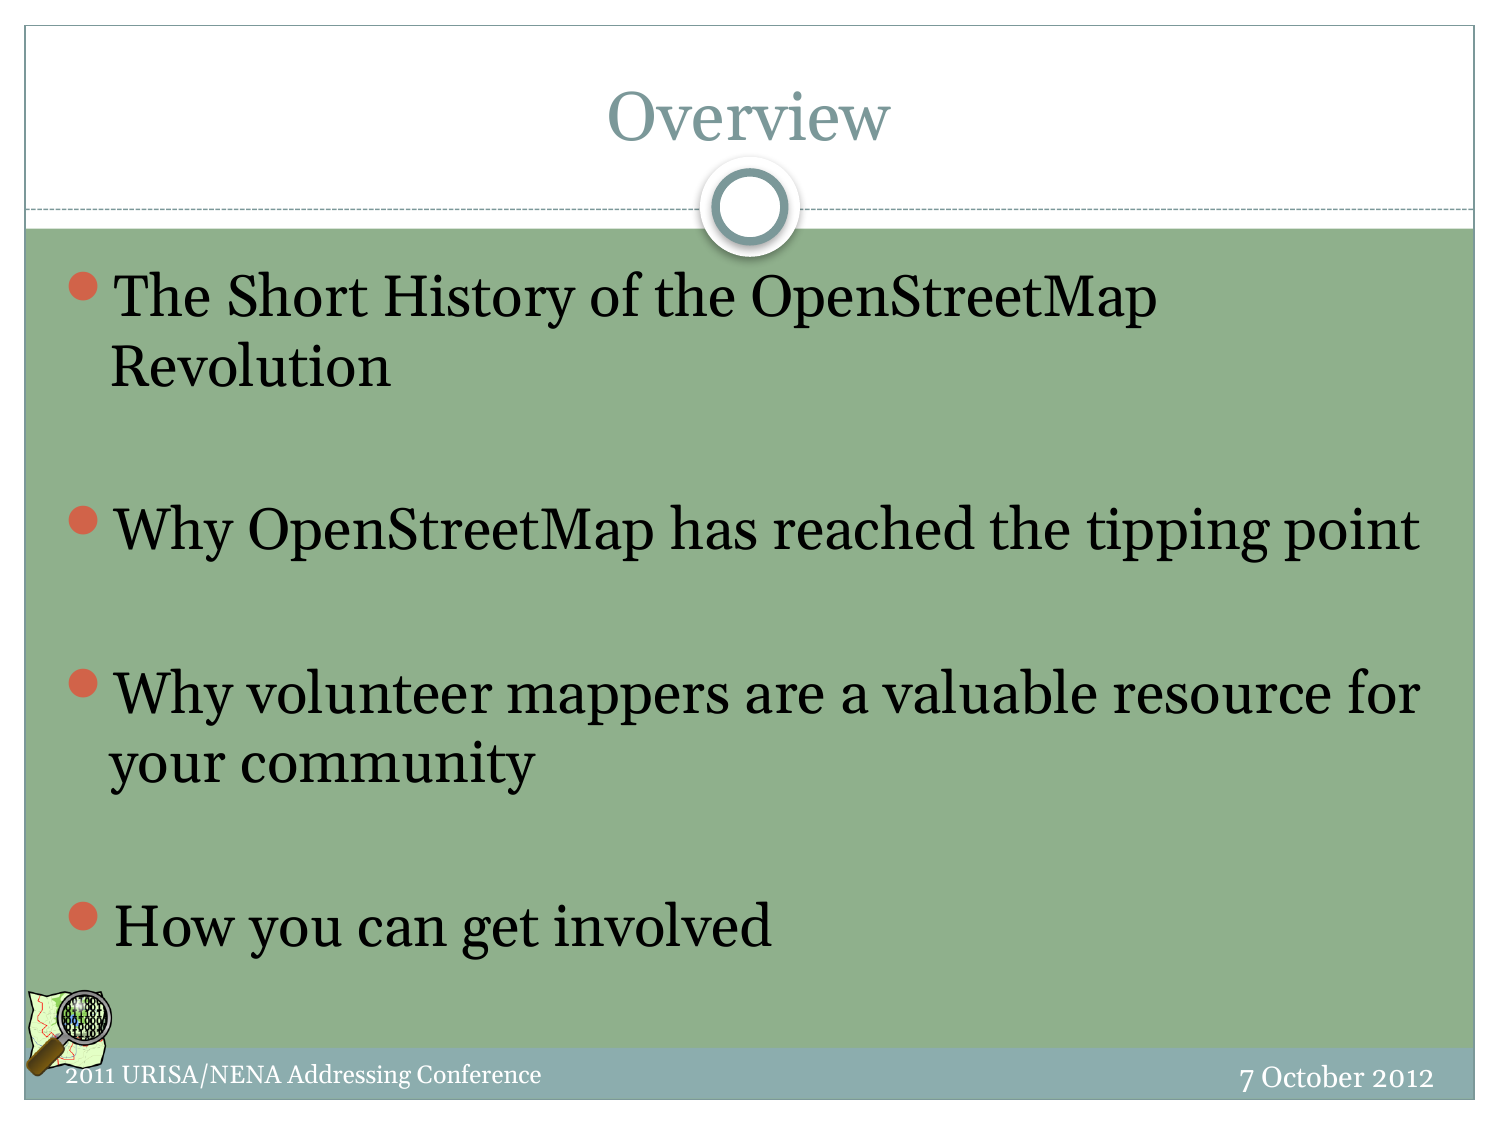

# Overview
The Short History of the OpenStreetMap Revolution

Why OpenStreetMap has reached the tipping point

Why volunteer mappers are a valuable resource for your community

How you can get involved

7 October 2012
2011 URISA/NENA Addressing Conference